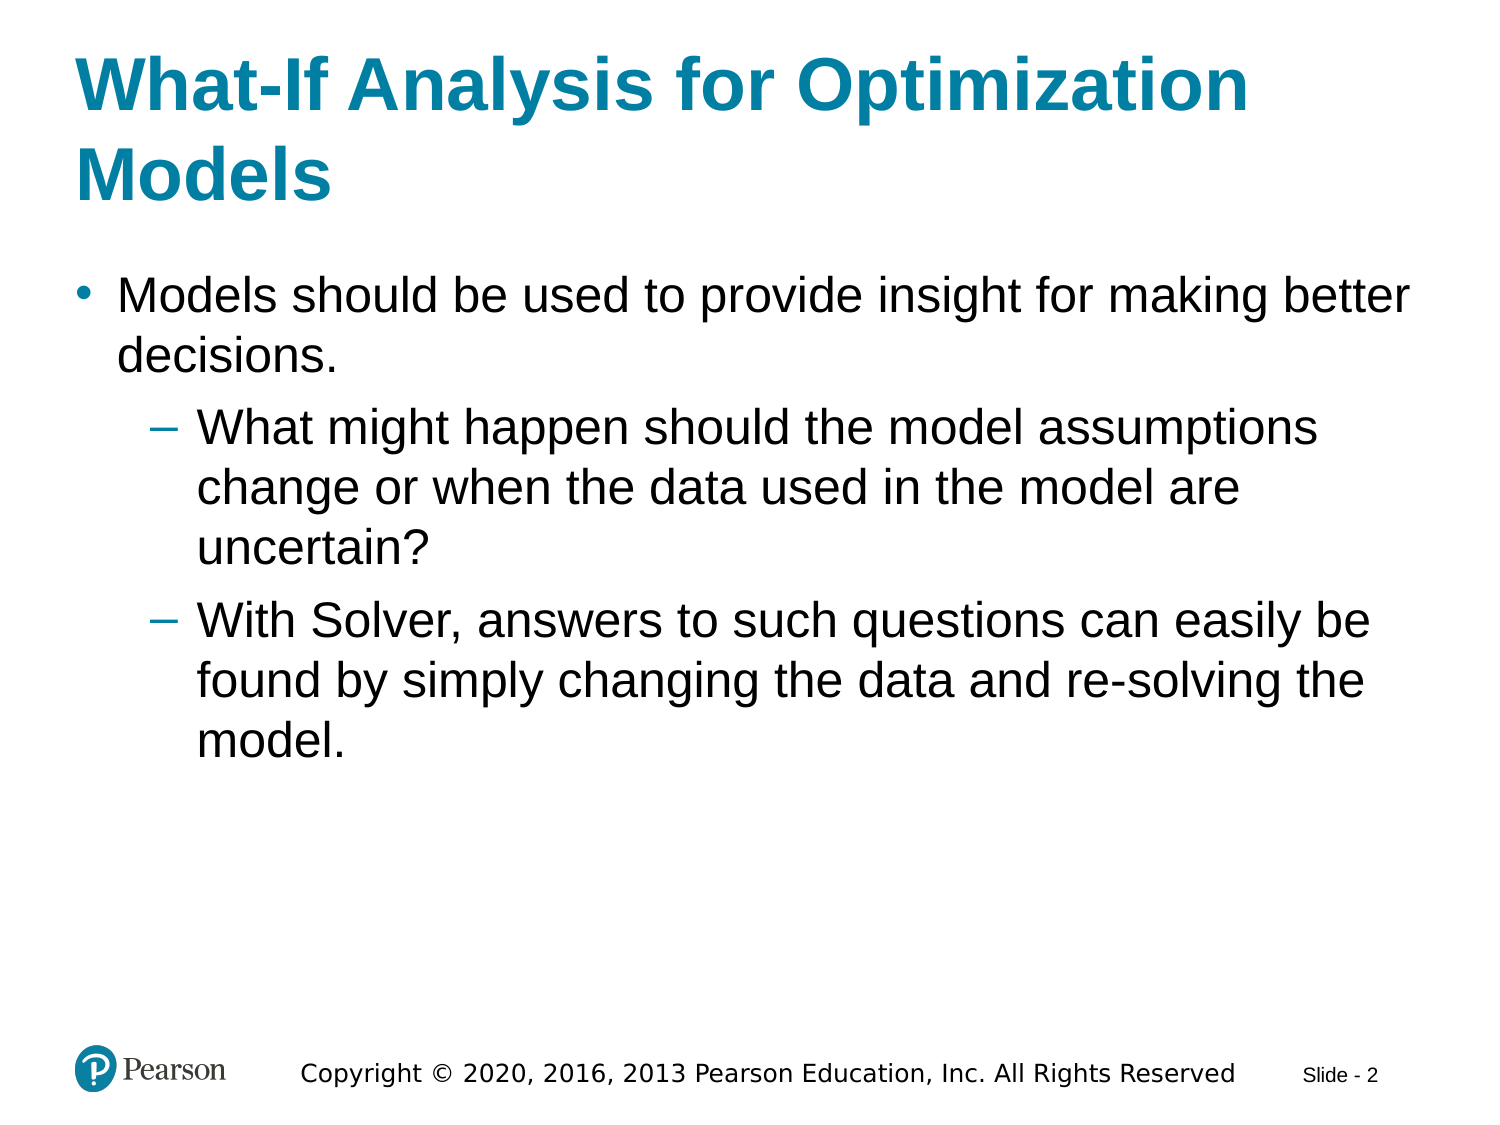

# What-If Analysis for Optimization Models
Models should be used to provide insight for making better decisions.
What might happen should the model assumptions change or when the data used in the model are uncertain?
With Solver, answers to such questions can easily be found by simply changing the data and re-solving the model.